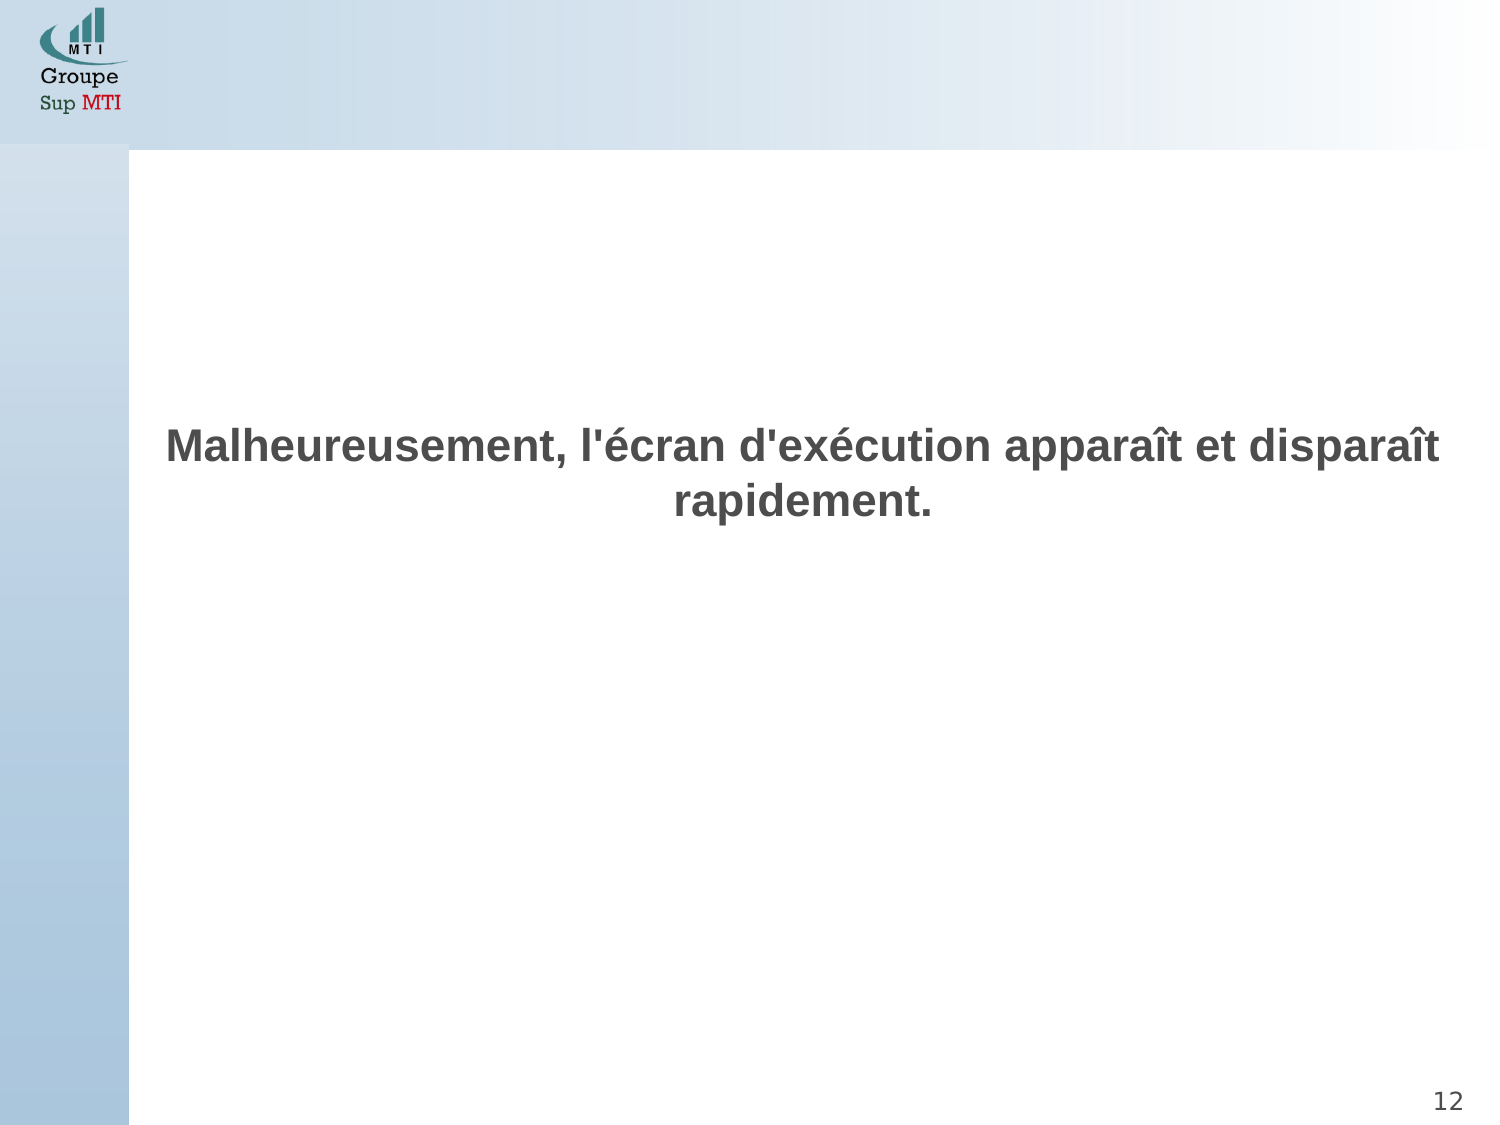

Malheureusement, l'écran d'exécution apparaît et disparaît rapidement.